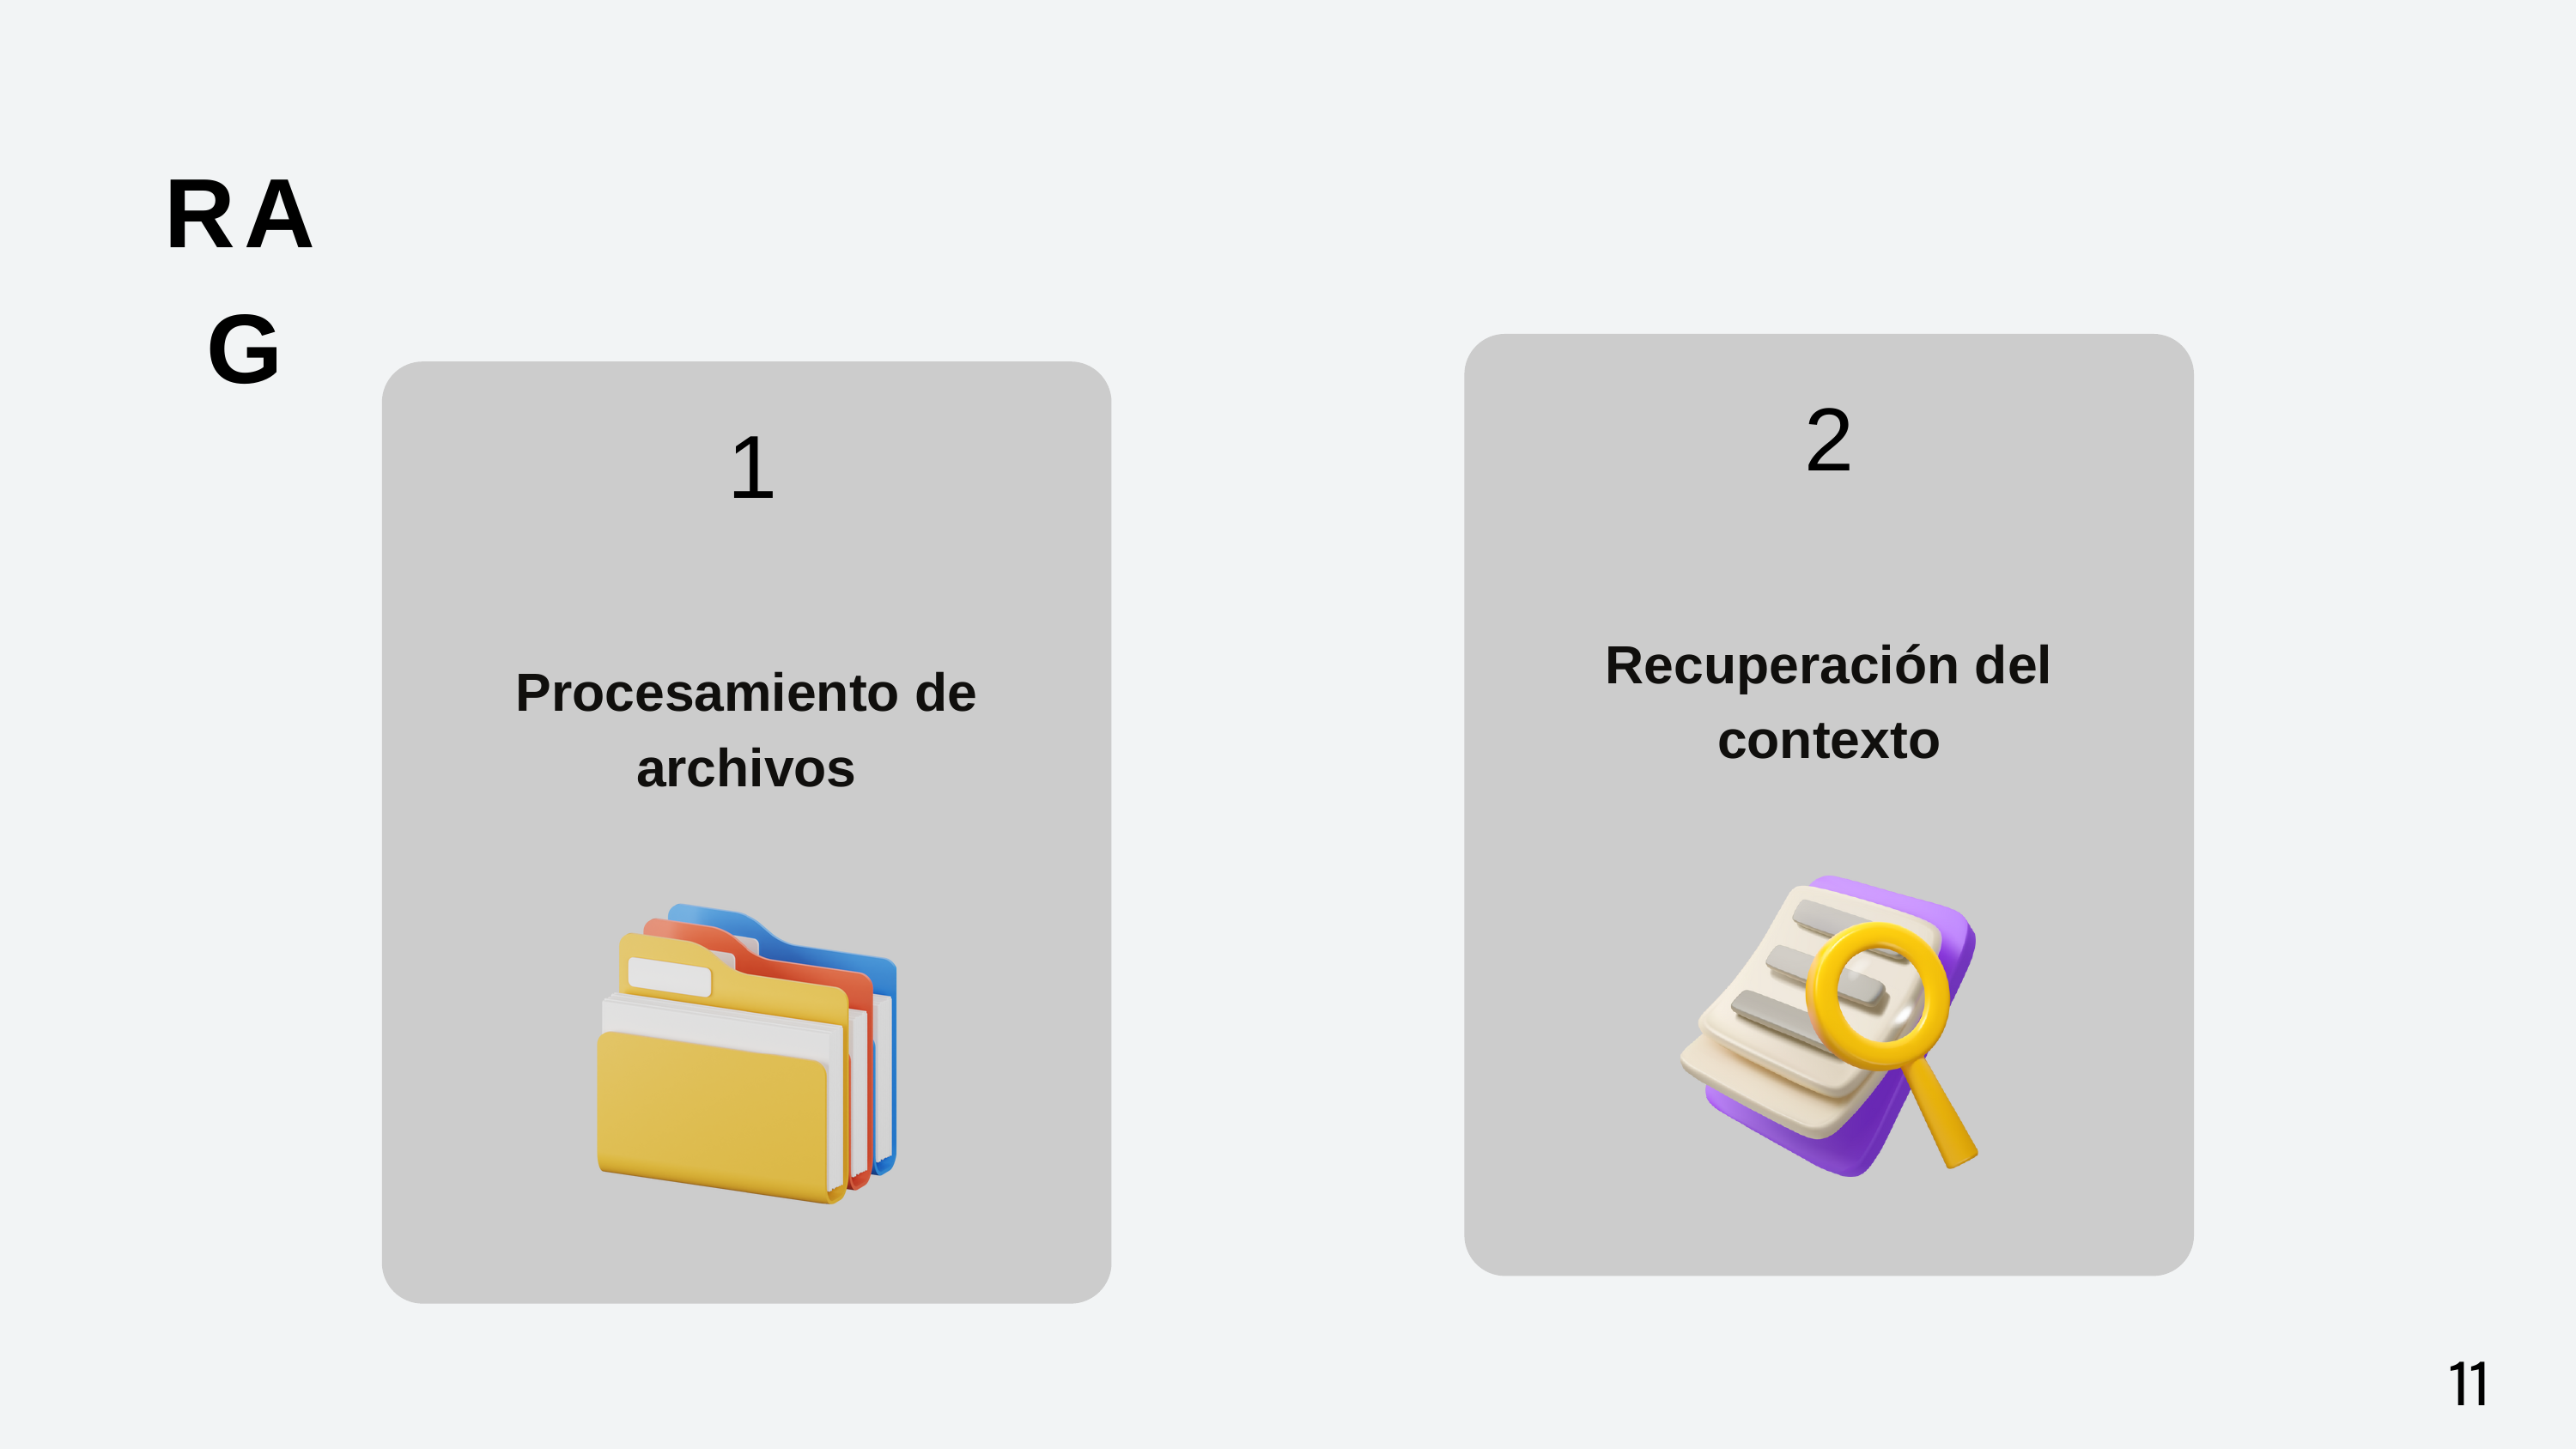

RAG

2
Recuperación del contexto

1
Procesamiento de archivos

1
Procesamiento de archivos

2
Recuperación del contexto

11